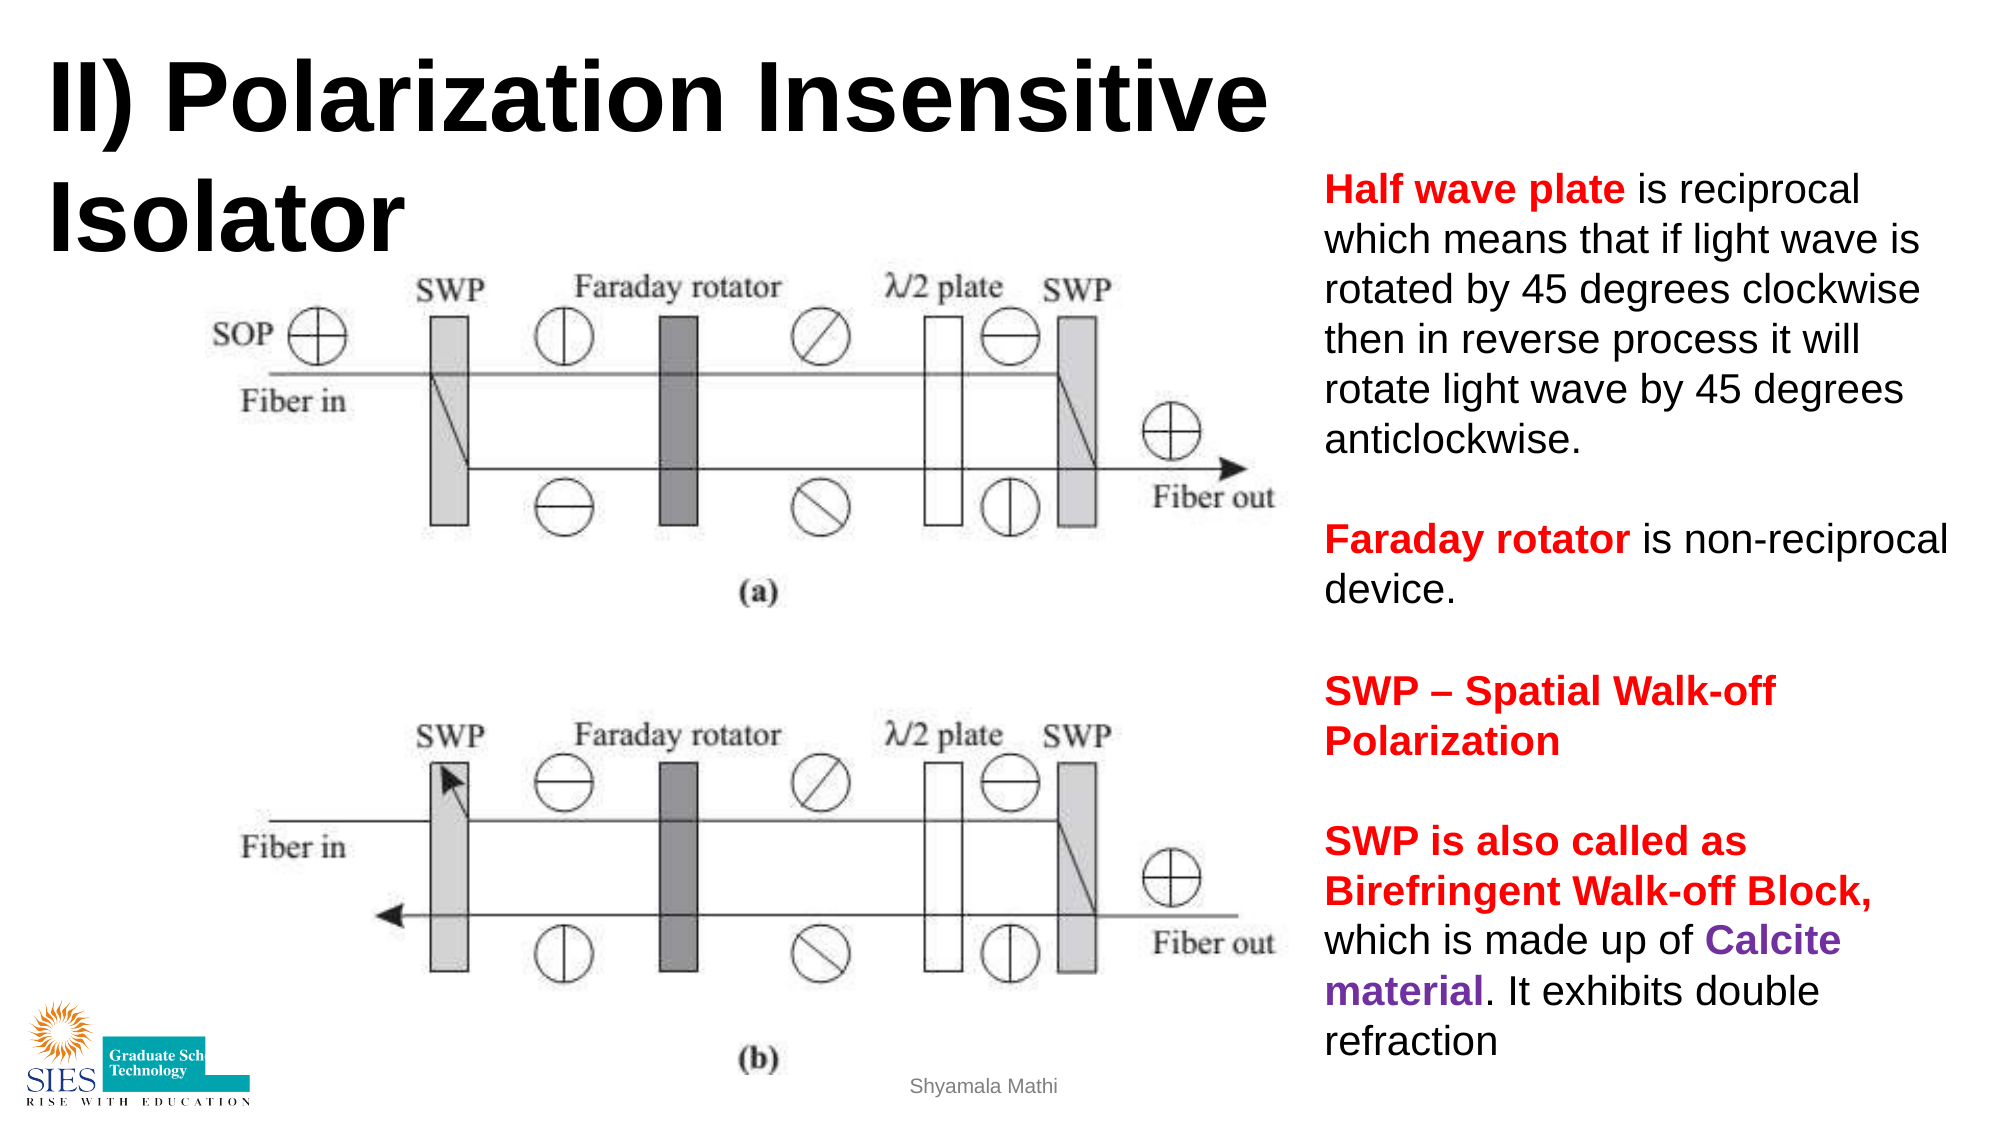

# II) Polarization Insensitive Isolator
Half wave plate is reciprocal which means that if light wave is rotated by 45 degrees clockwise then in reverse process it will rotate light wave by 45 degrees anticlockwise.

Faraday rotator is non-reciprocal device.

SWP – Spatial Walk-off Polarization

SWP is also called as Birefringent Walk-off Block, which is made up of Calcite material. It exhibits double refraction